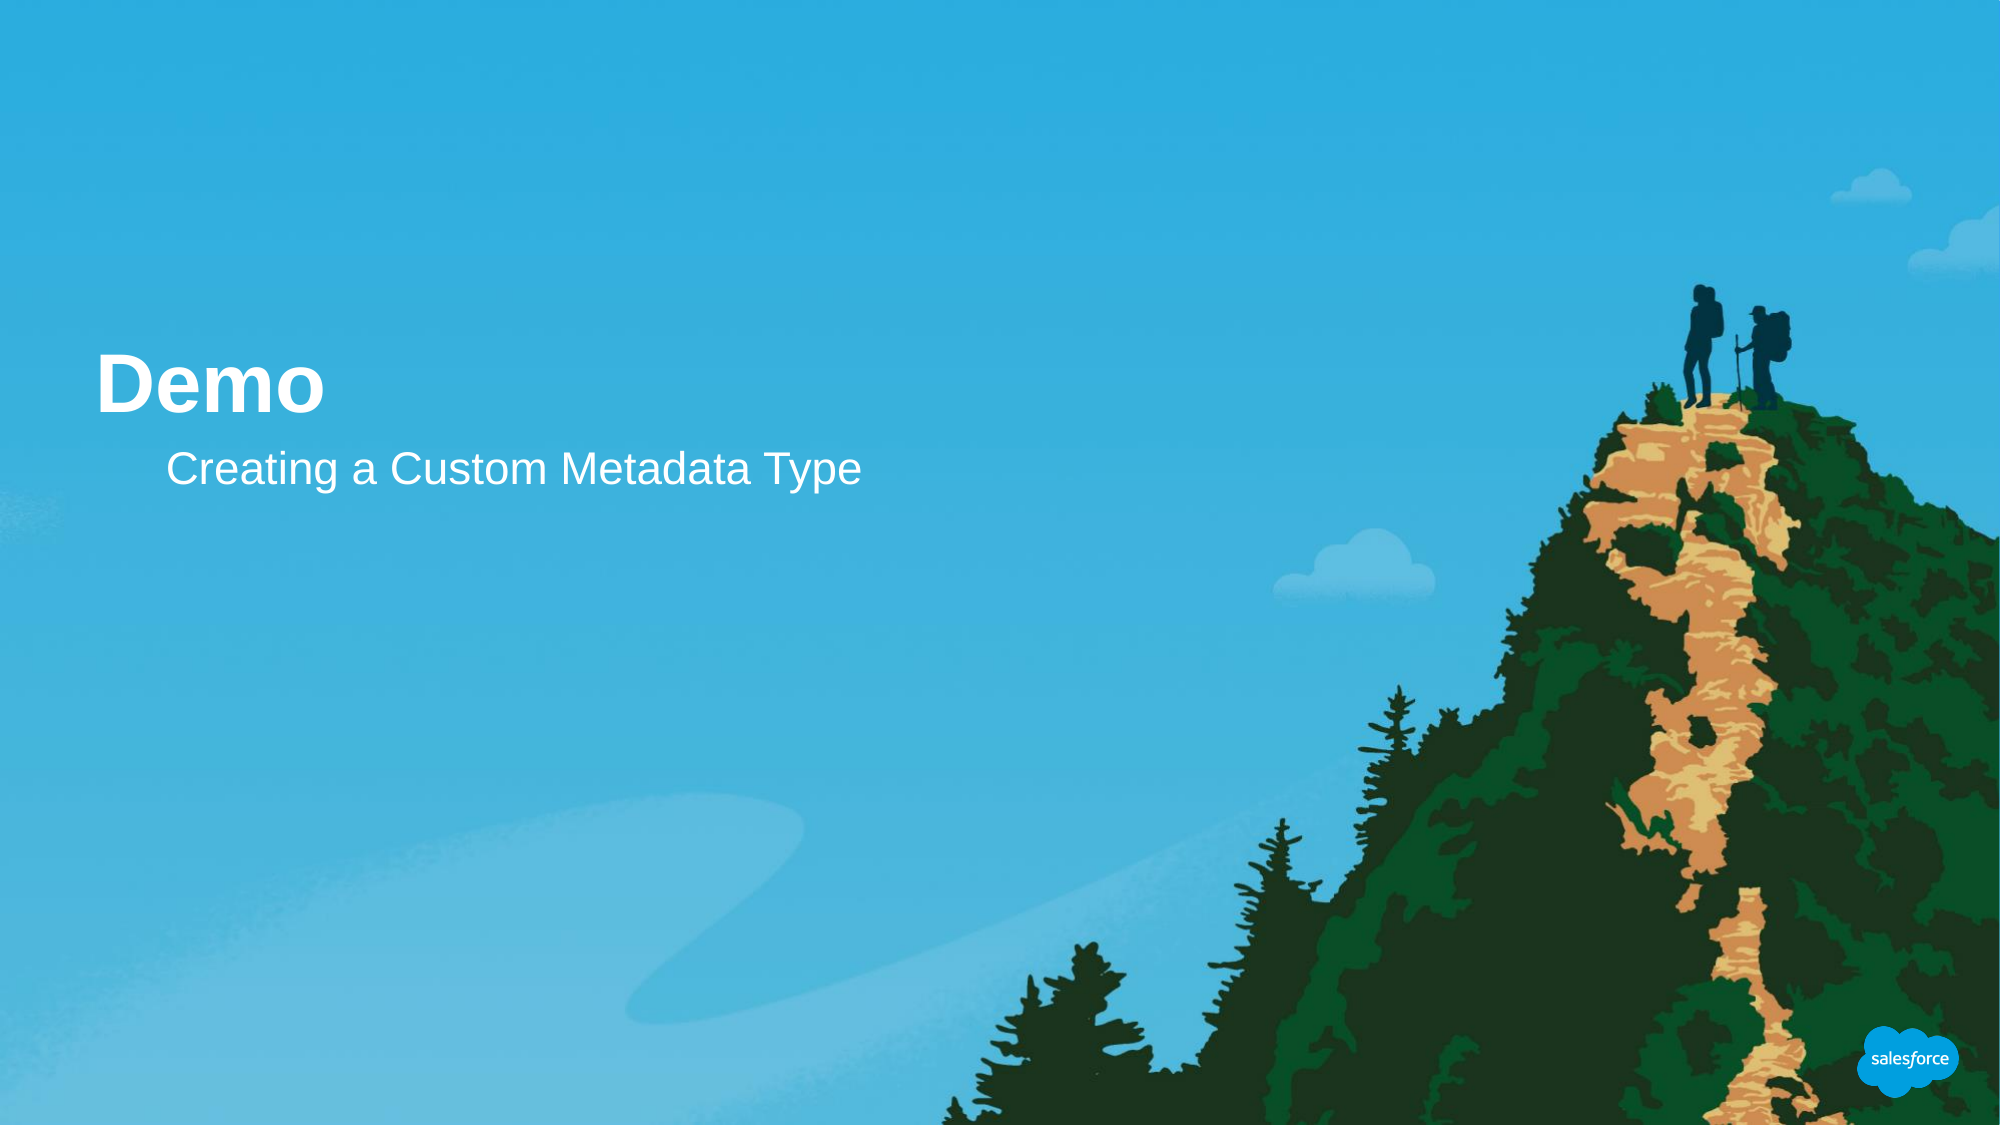

# Demo
Creating a Custom Metadata Type